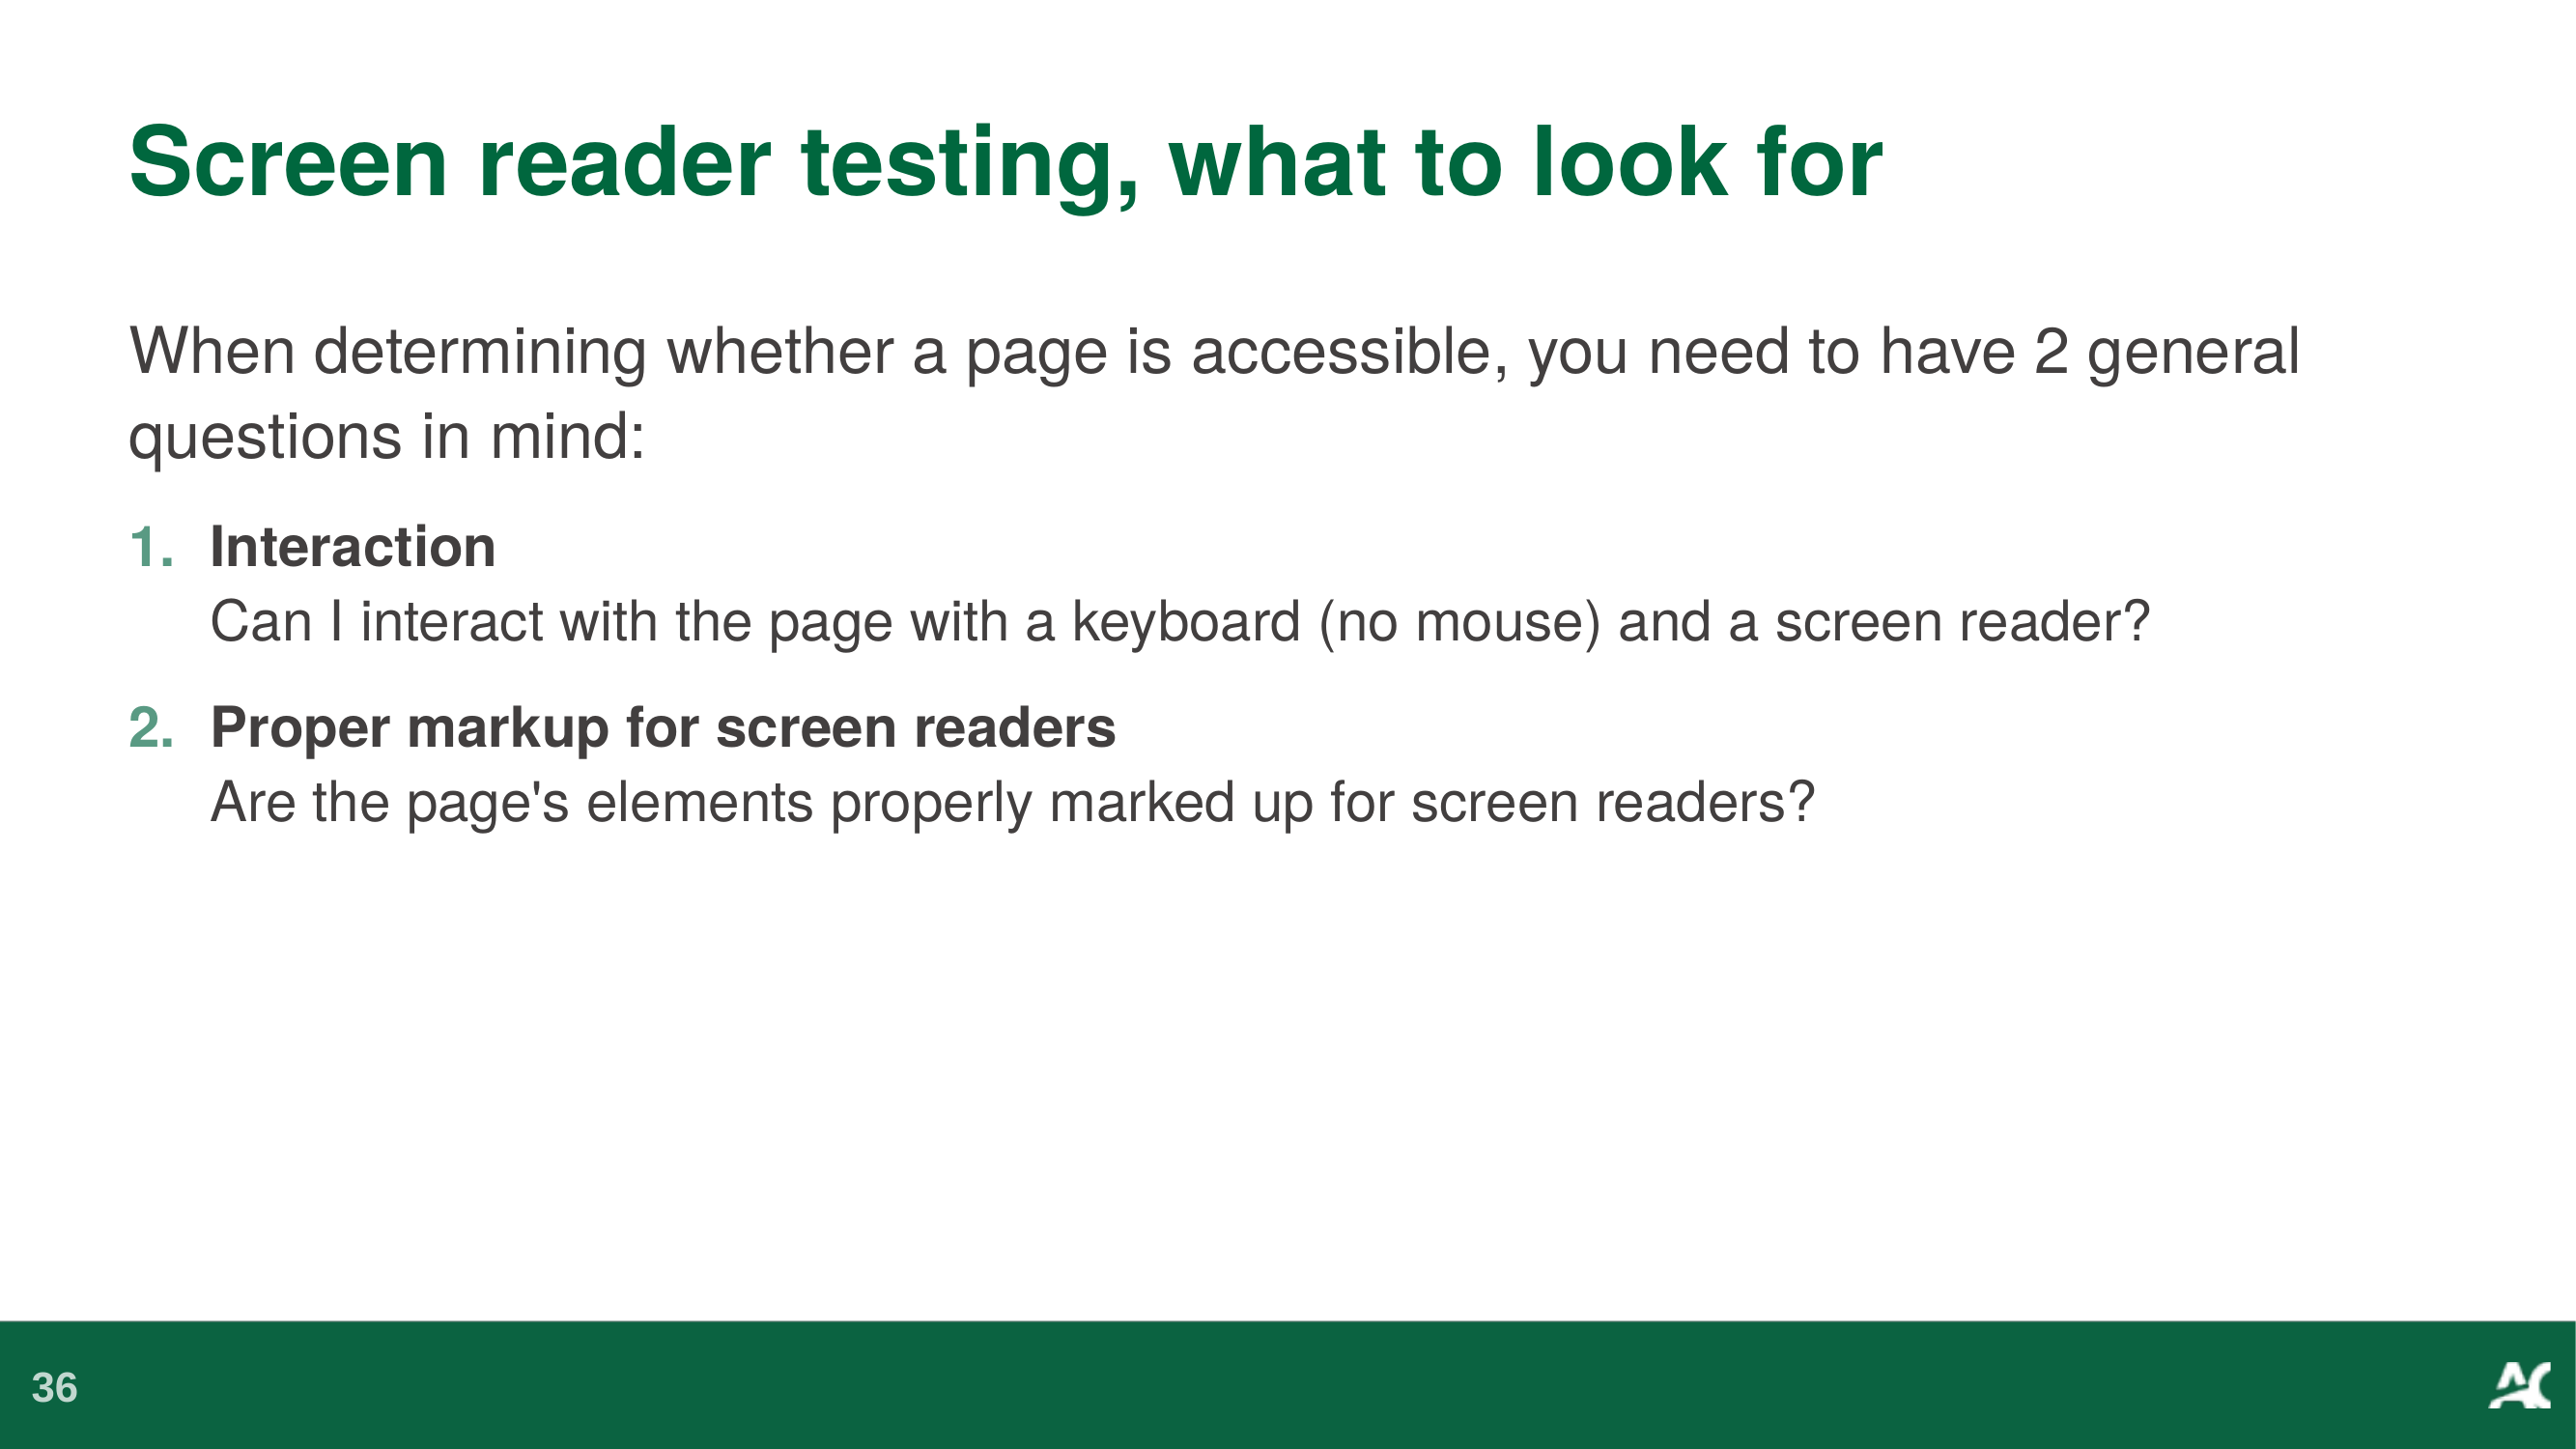

# Screen reader testing, what to look for
When determining whether a page is accessible, you need to have 2 general questions in mind:
Interaction
Can I interact with the page with a keyboard (no mouse) and a screen reader?
Proper markup for screen readers
Are the page's elements properly marked up for screen readers?
36